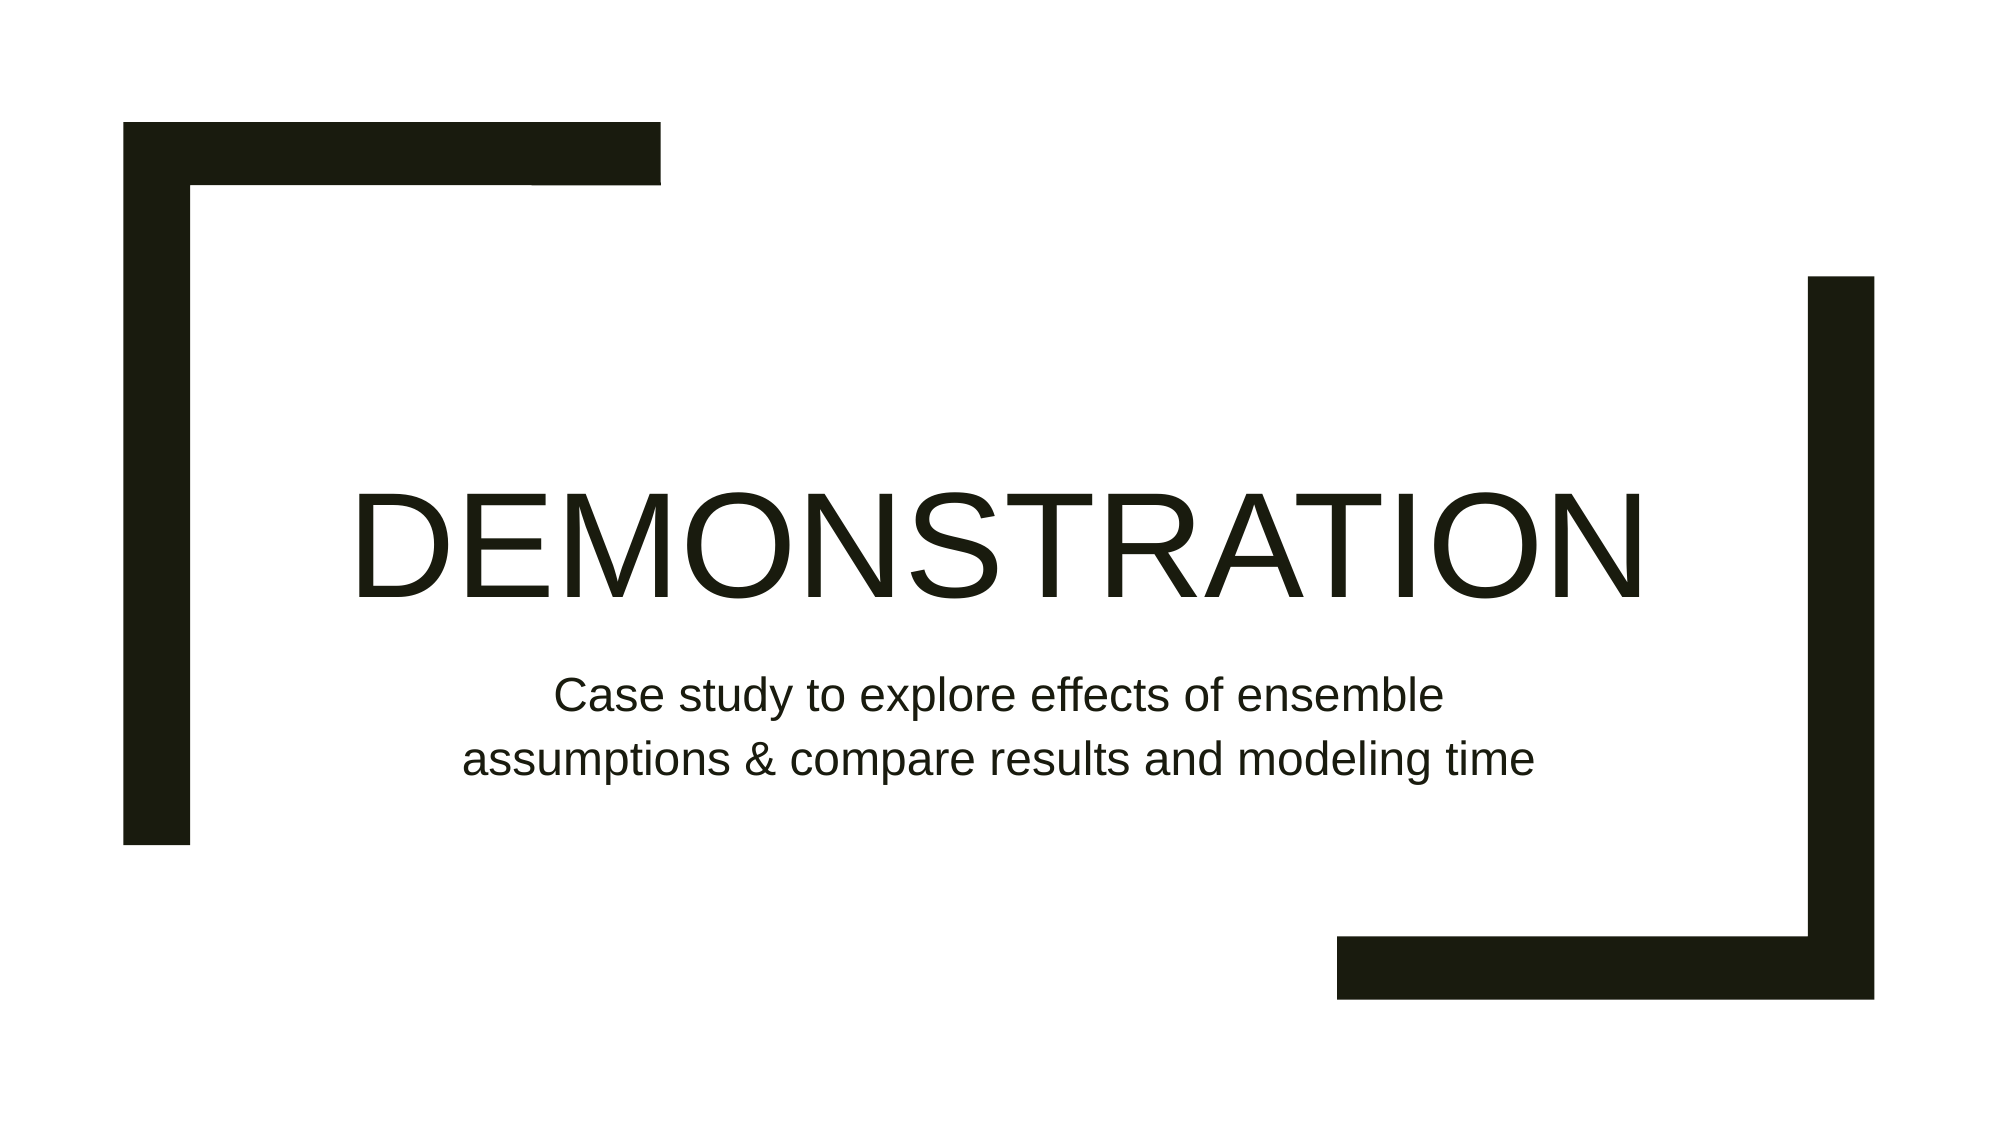

# demonstration
Case study to explore effects of ensemble assumptions & compare results and modeling time